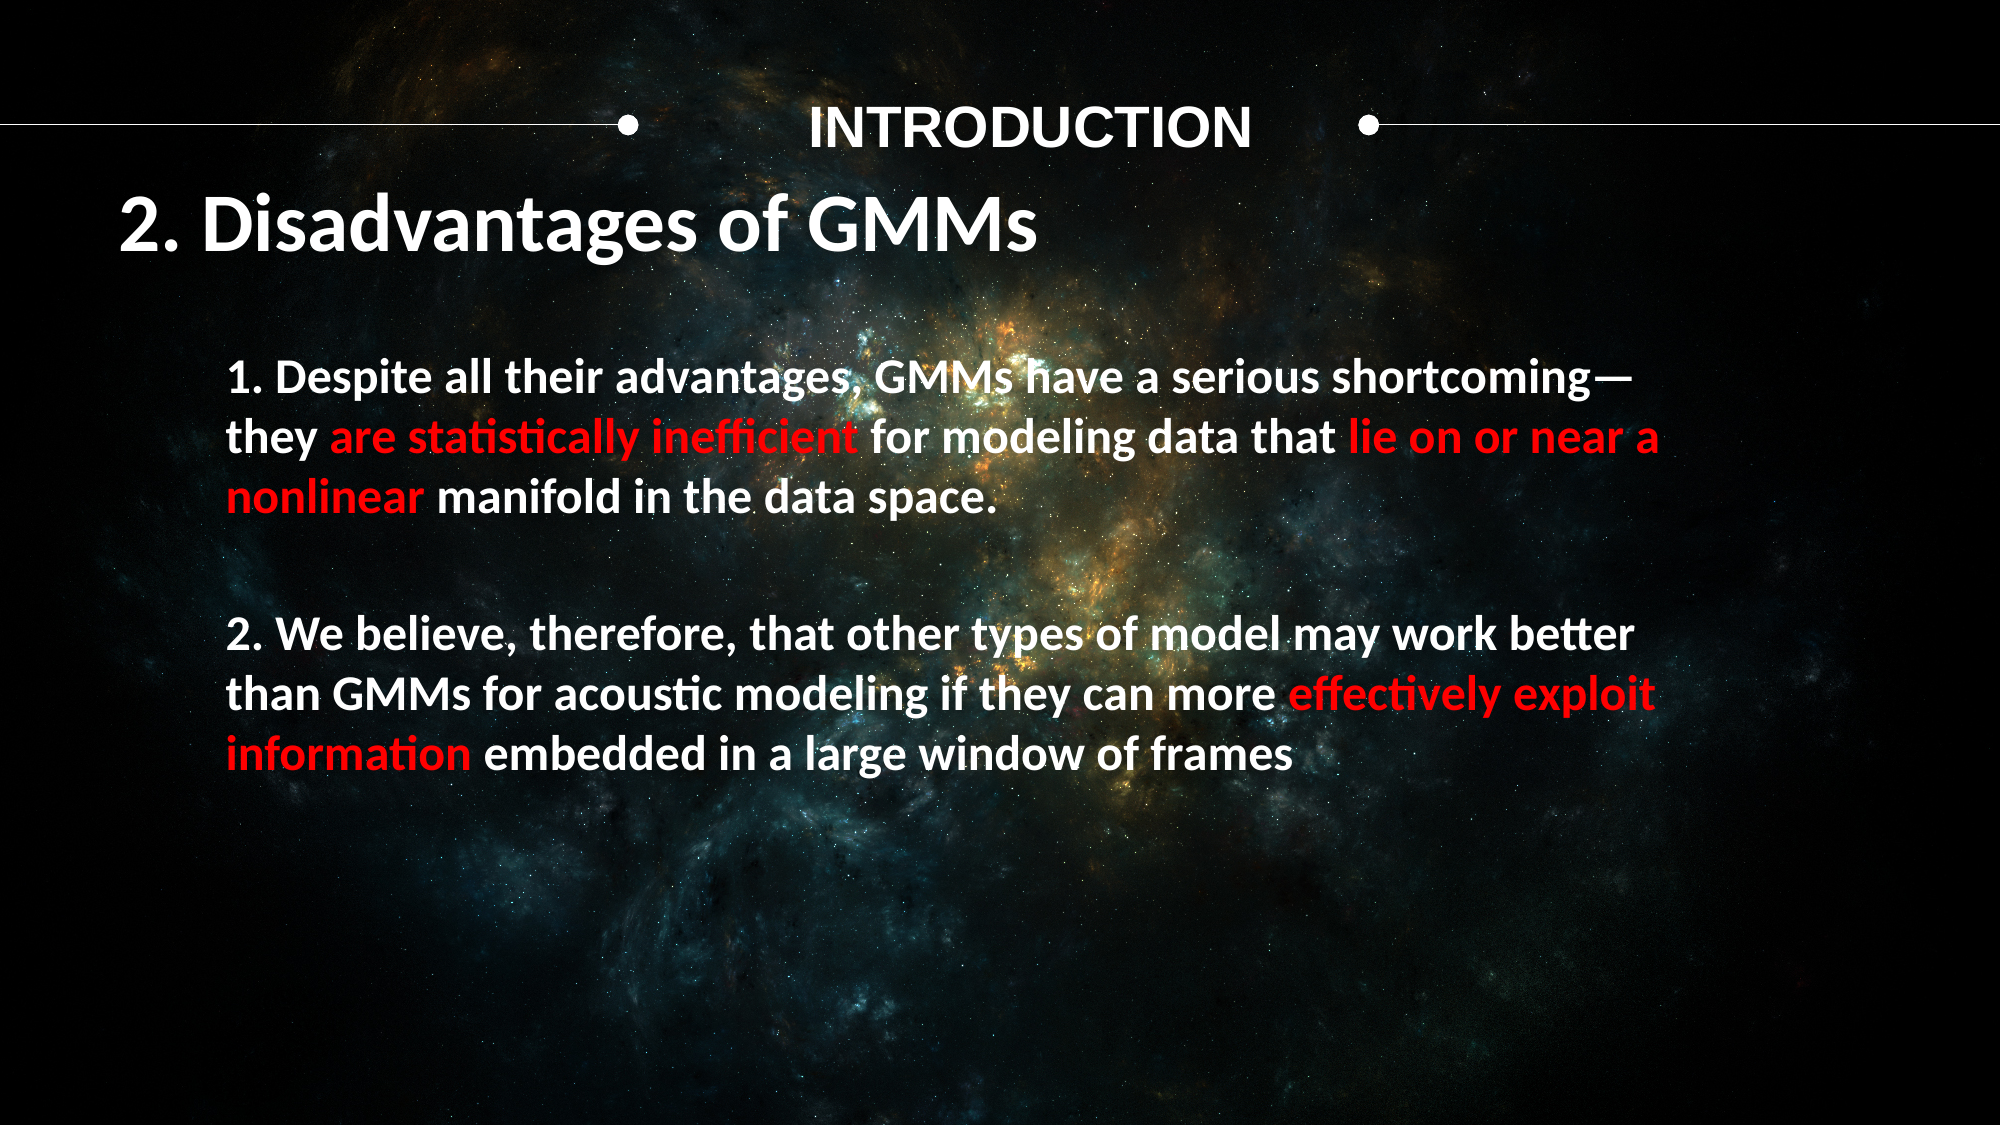

INTRODUCTION
2. Disadvantages of GMMs
1. Despite all their advantages, GMMs have a serious shortcoming—
they are statistically inefficient for modeling data that lie on or near a nonlinear manifold in the data space.
2. We believe, therefore, that other types of model may work better than GMMs for acoustic modeling if they can more effectively exploit information embedded in a large window of frames